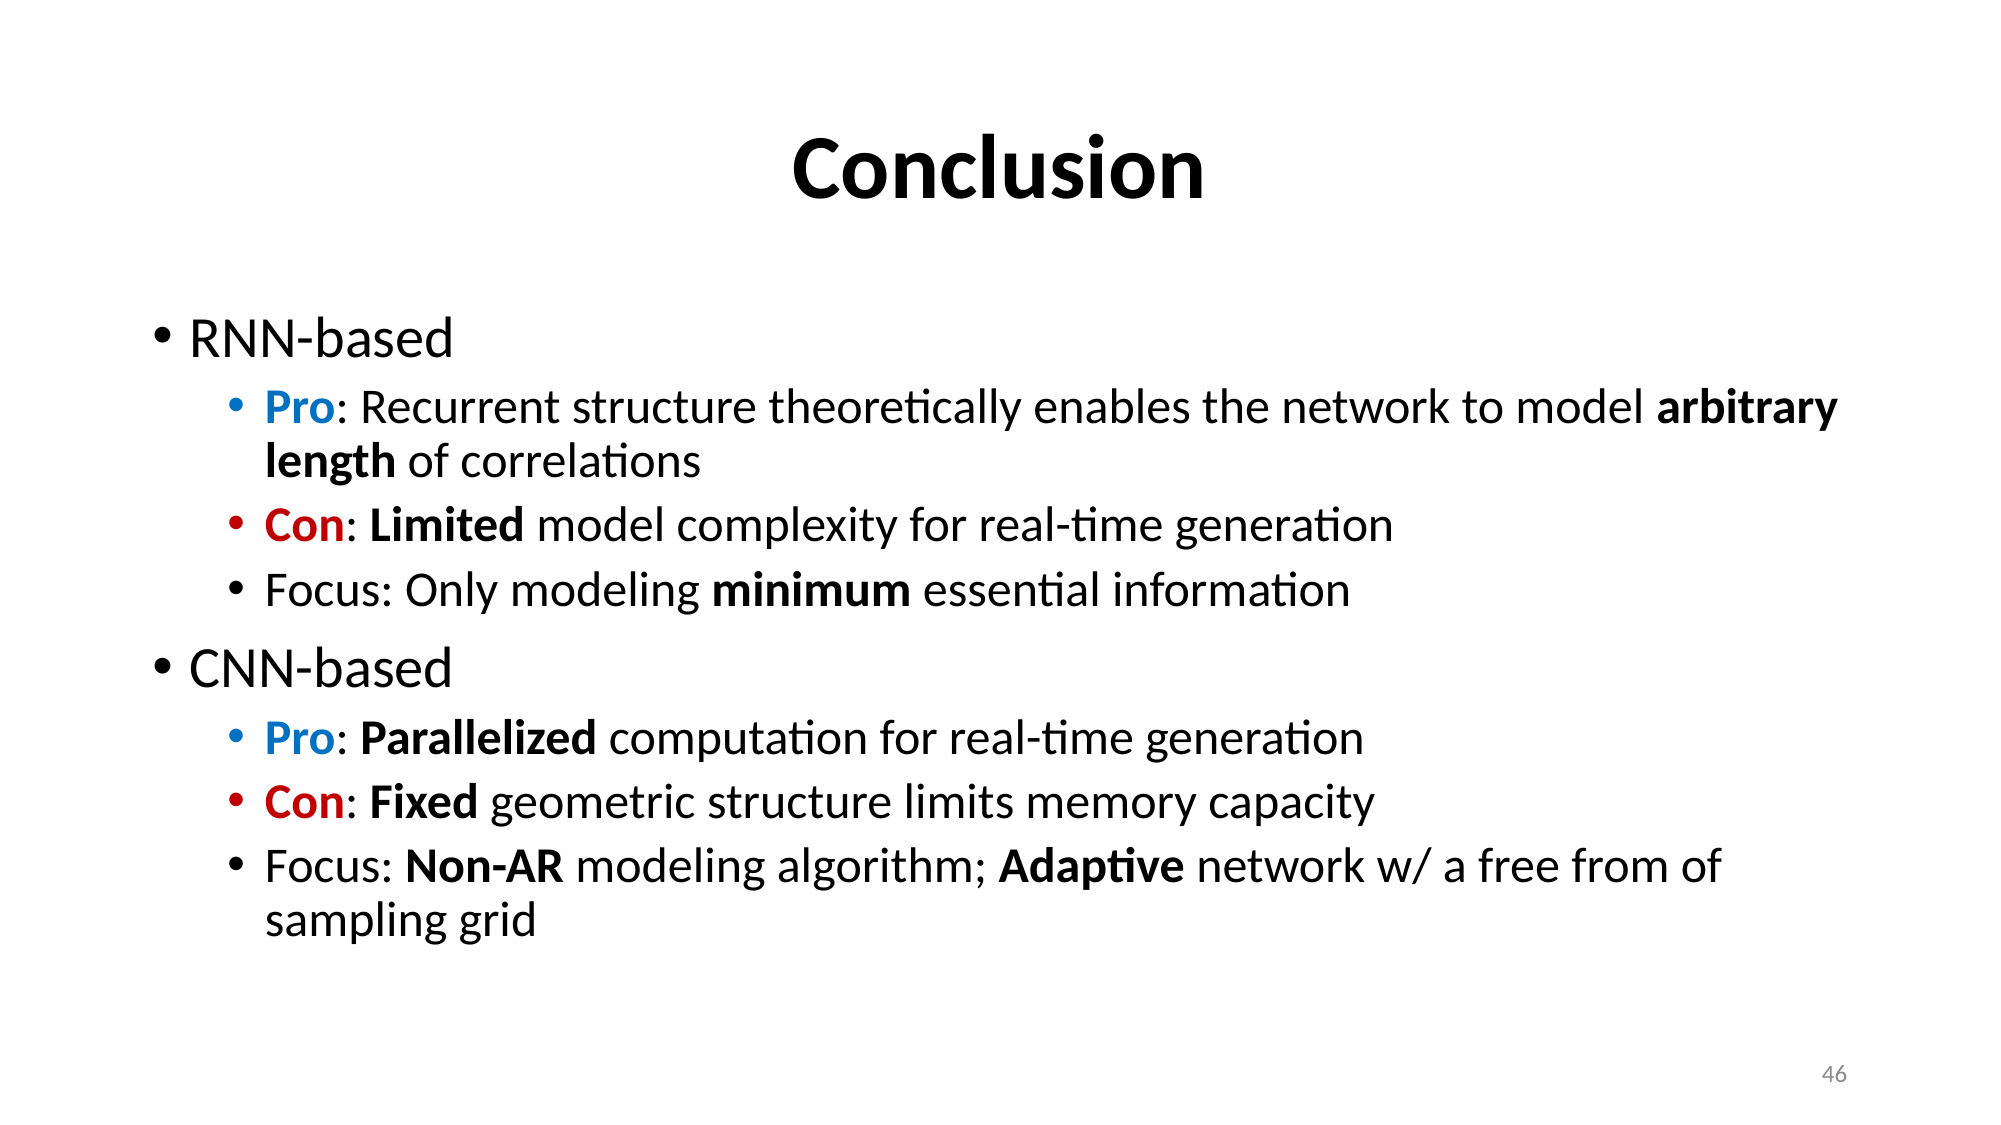

# Conclusion
RNN-based
Pro: Recurrent structure theoretically enables the network to model arbitrary length of correlations
Con: Limited model complexity for real-time generation
Focus: Only modeling minimum essential information
CNN-based
Pro: Parallelized computation for real-time generation
Con: Fixed geometric structure limits memory capacity
Focus: Non-AR modeling algorithm; Adaptive network w/ a free from of sampling grid

46